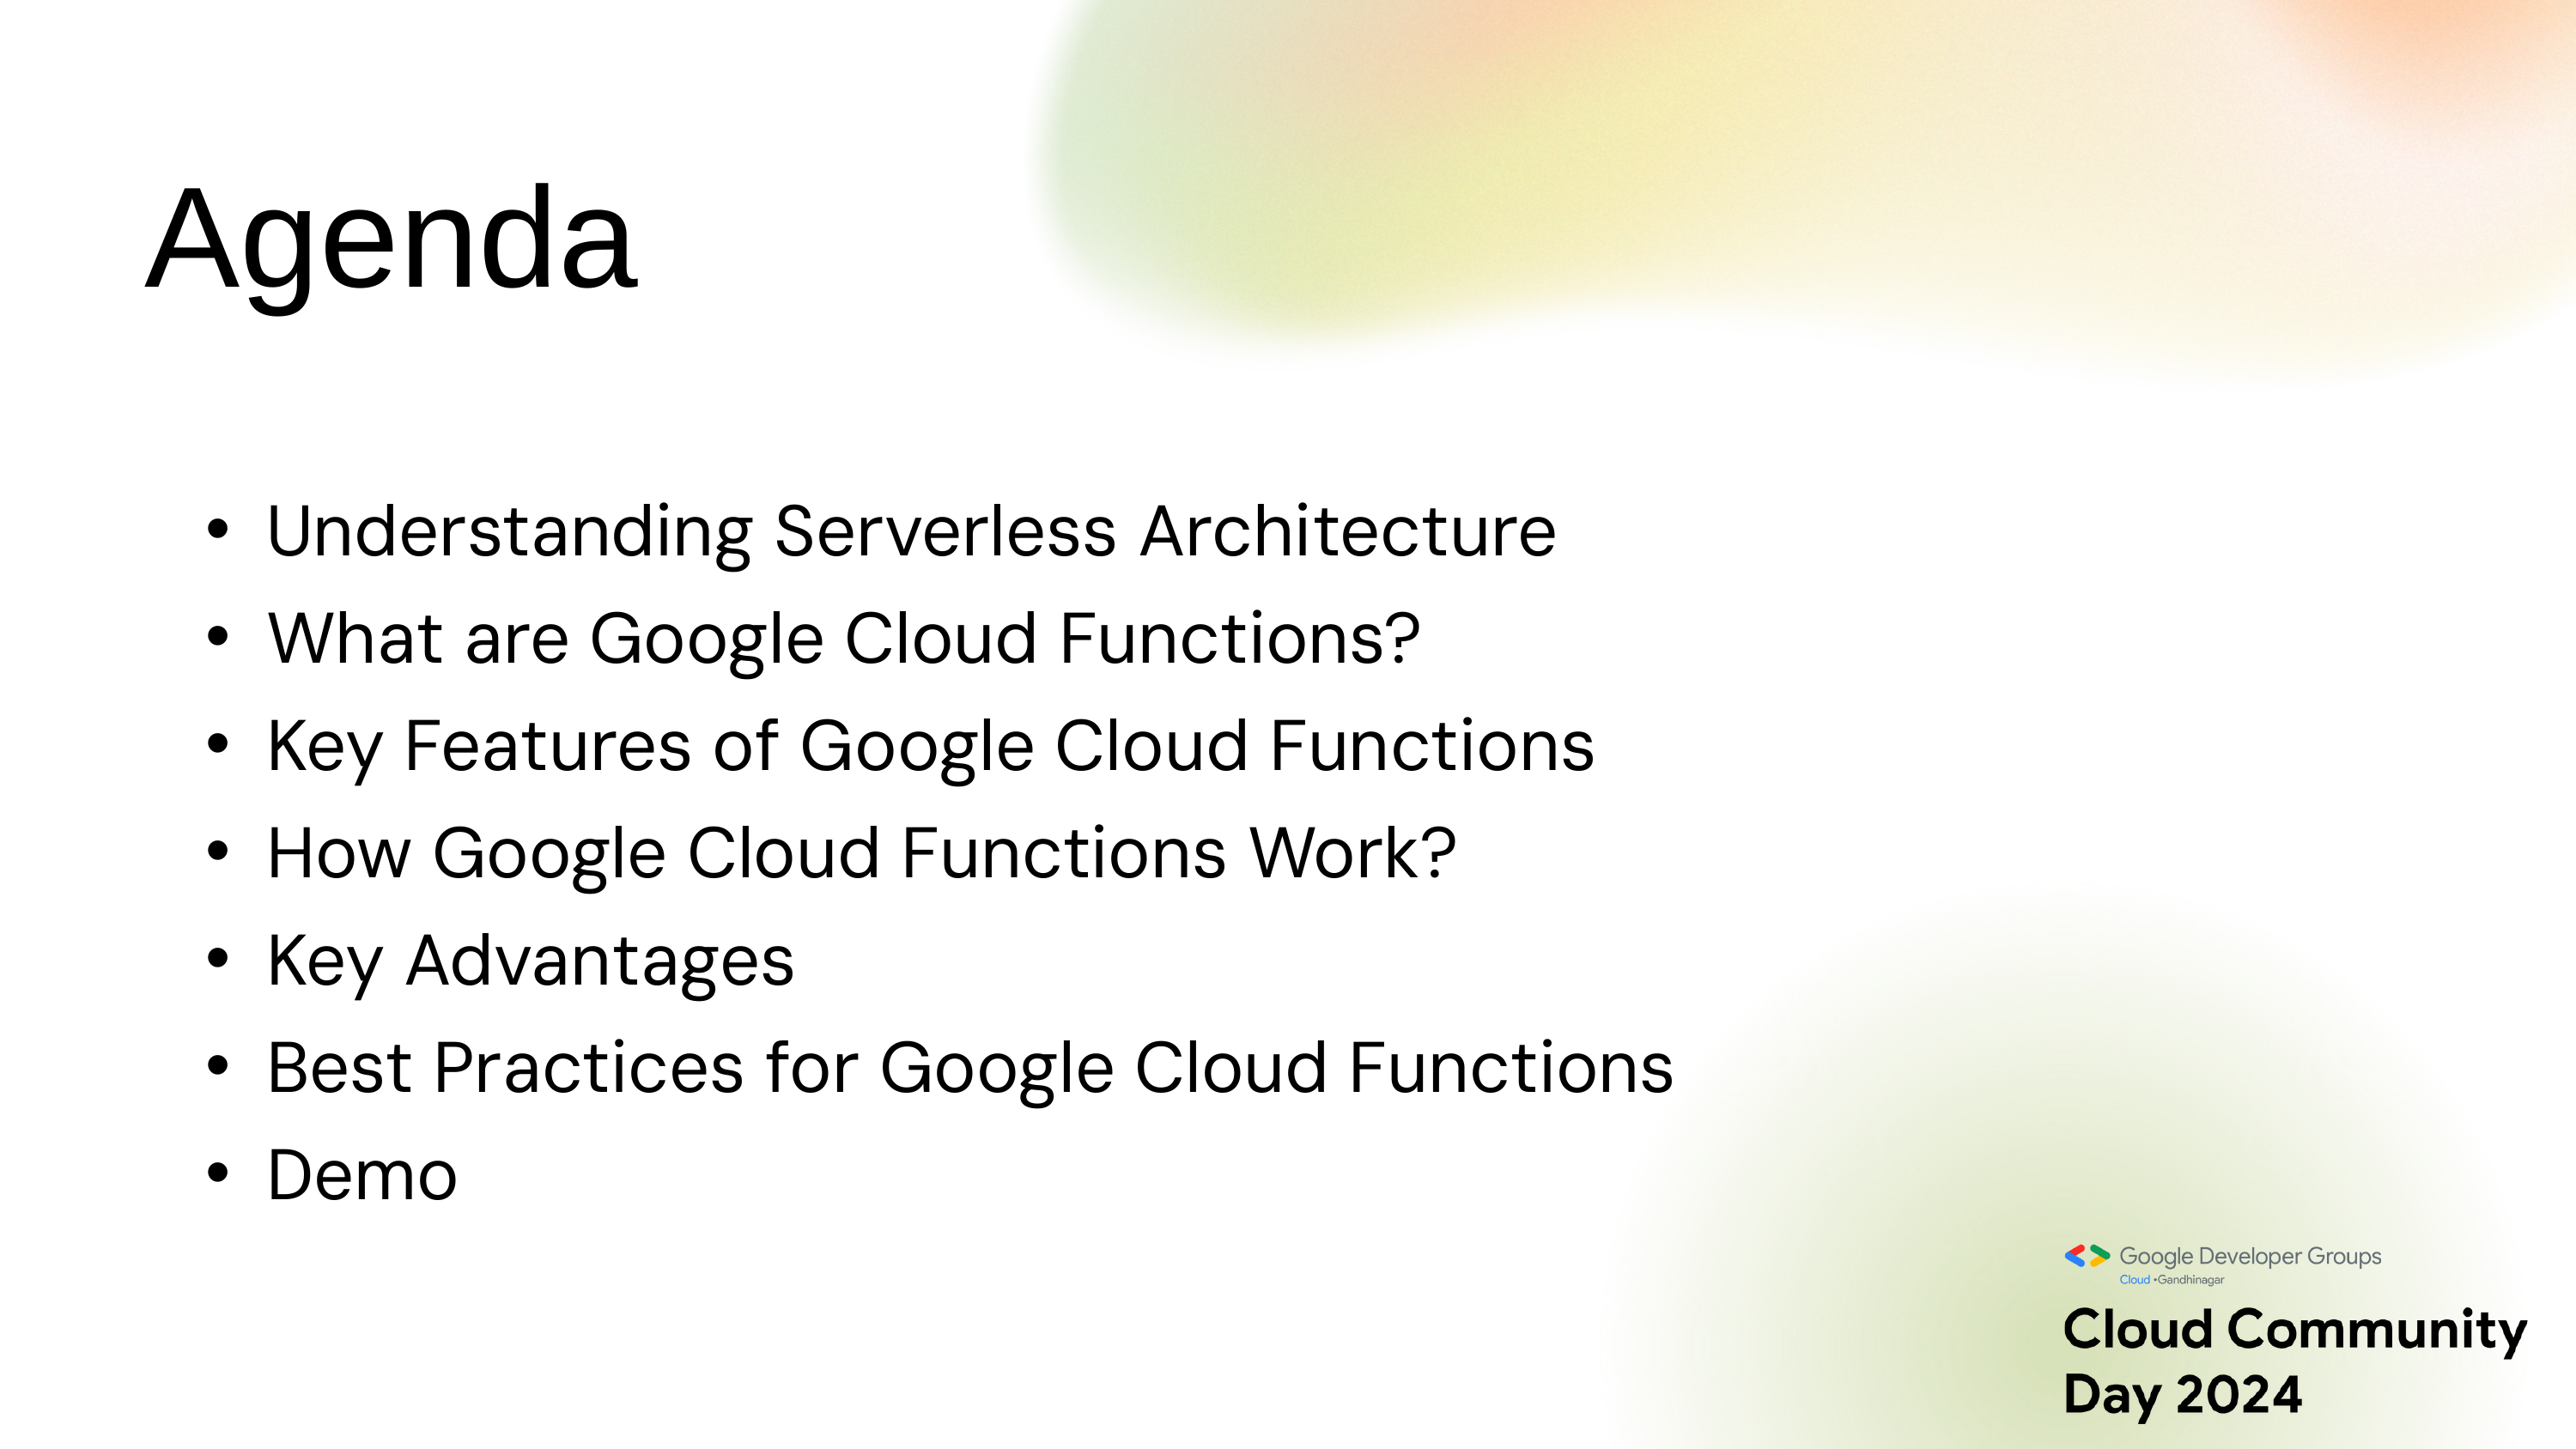

Agenda
Understanding Serverless Architecture
What are Google Cloud Functions?
Key Features of Google Cloud Functions
How Google Cloud Functions Work?
Key Advantages
Best Practices for Google Cloud Functions
Demo